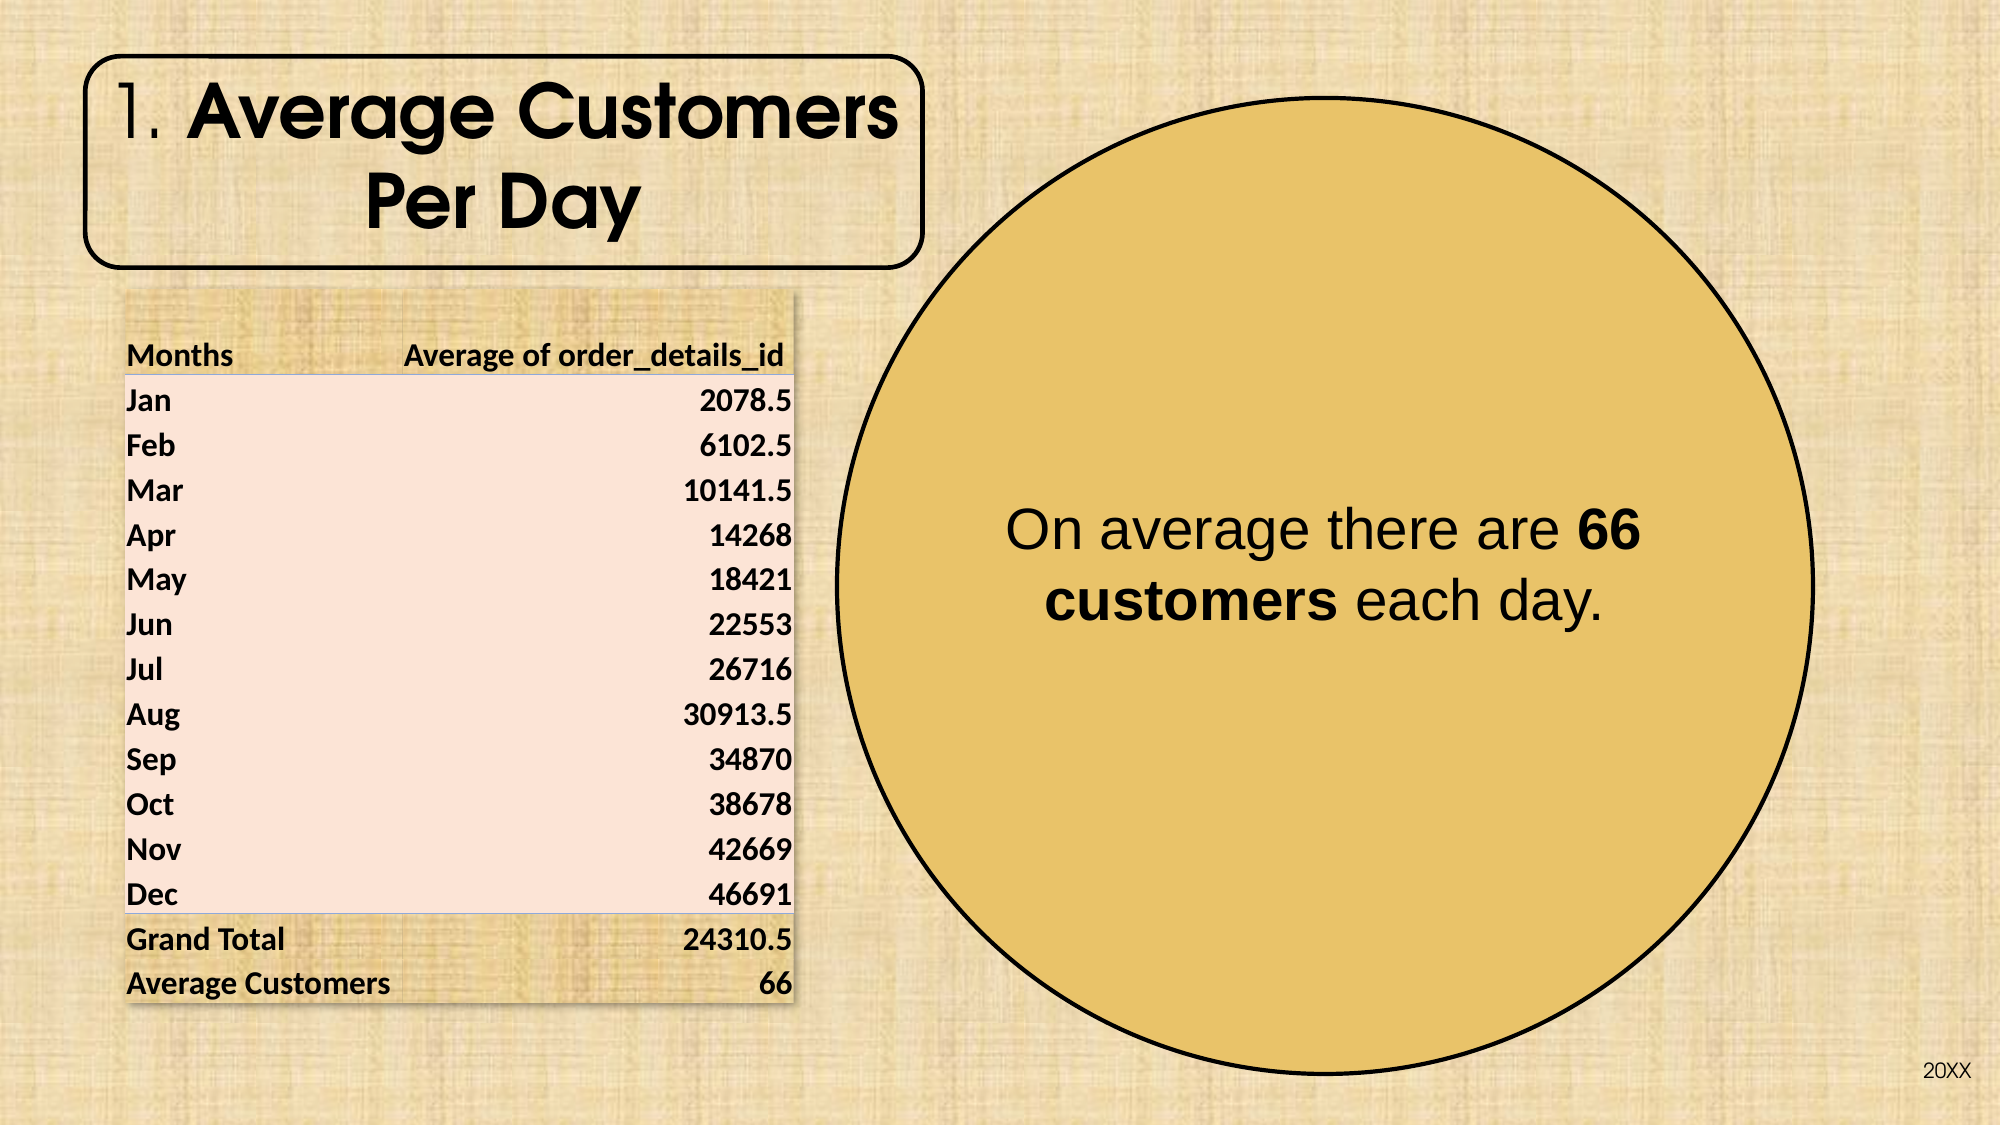

# 1. Average Customers Per Day

| Months | Average of order\_details\_id |
| --- | --- |
| Jan | 2078.5 |
| Feb | 6102.5 |
| Mar | 10141.5 |
| Apr | 14268 |
| May | 18421 |
| Jun | 22553 |
| Jul | 26716 |
| Aug | 30913.5 |
| Sep | 34870 |
| Oct | 38678 |
| Nov | 42669 |
| Dec | 46691 |
| Grand Total | 24310.5 |
| Average Customers | 66 |
On average there are 66 customers each day.
20XX